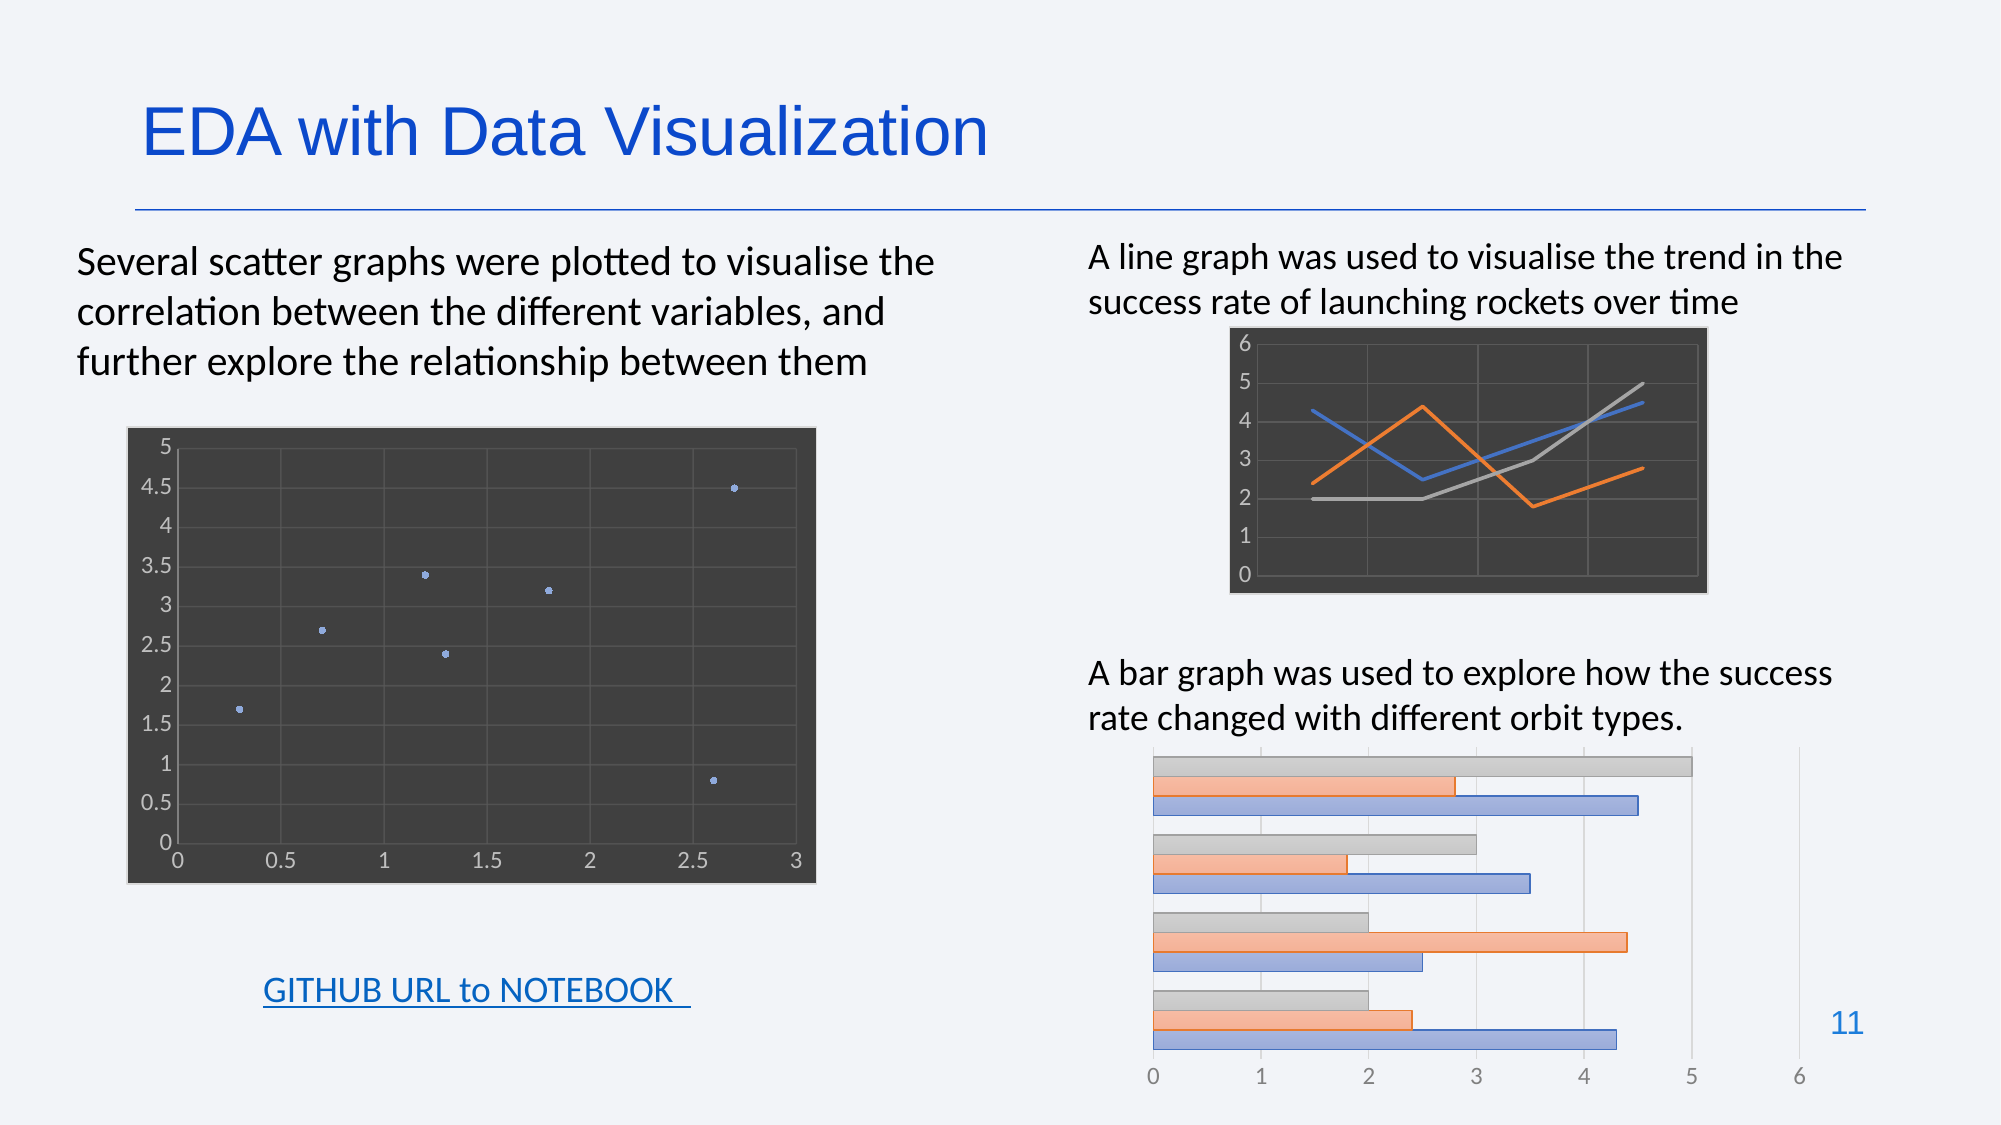

EDA with Data Visualization
A line graph was used to visualise the trend in the success rate of launching rockets over time

A bar graph was used to explore how the success rate changed with different orbit types.

Several scatter graphs were plotted to visualise the correlation between the different variables, and further explore the relationship between them

### Chart

| Category | Series 1 | Series 2 | Series 3 |
|---|---|---|---|
| Category 1 | 4.3 | 2.4 | 2.0 |
| Category 2 | 2.5 | 4.4 | 2.0 |
| Category 3 | 3.5 | 1.8 | 3.0 |
| Category 4 | 4.5 | 2.8 | 5.0 |

### Chart

| Category | Y-Values |
|---|---|

### Chart

| Category | Series 1 | Series 2 | Series 3 |
|---|---|---|---|
| Category 1 | 4.3 | 2.4 | 2.0 |
| Category 2 | 2.5 | 4.4 | 2.0 |
| Category 3 | 3.5 | 1.8 | 3.0 |
| Category 4 | 4.5 | 2.8 | 5.0 |
GITHUB URL to NOTEBOOK
11